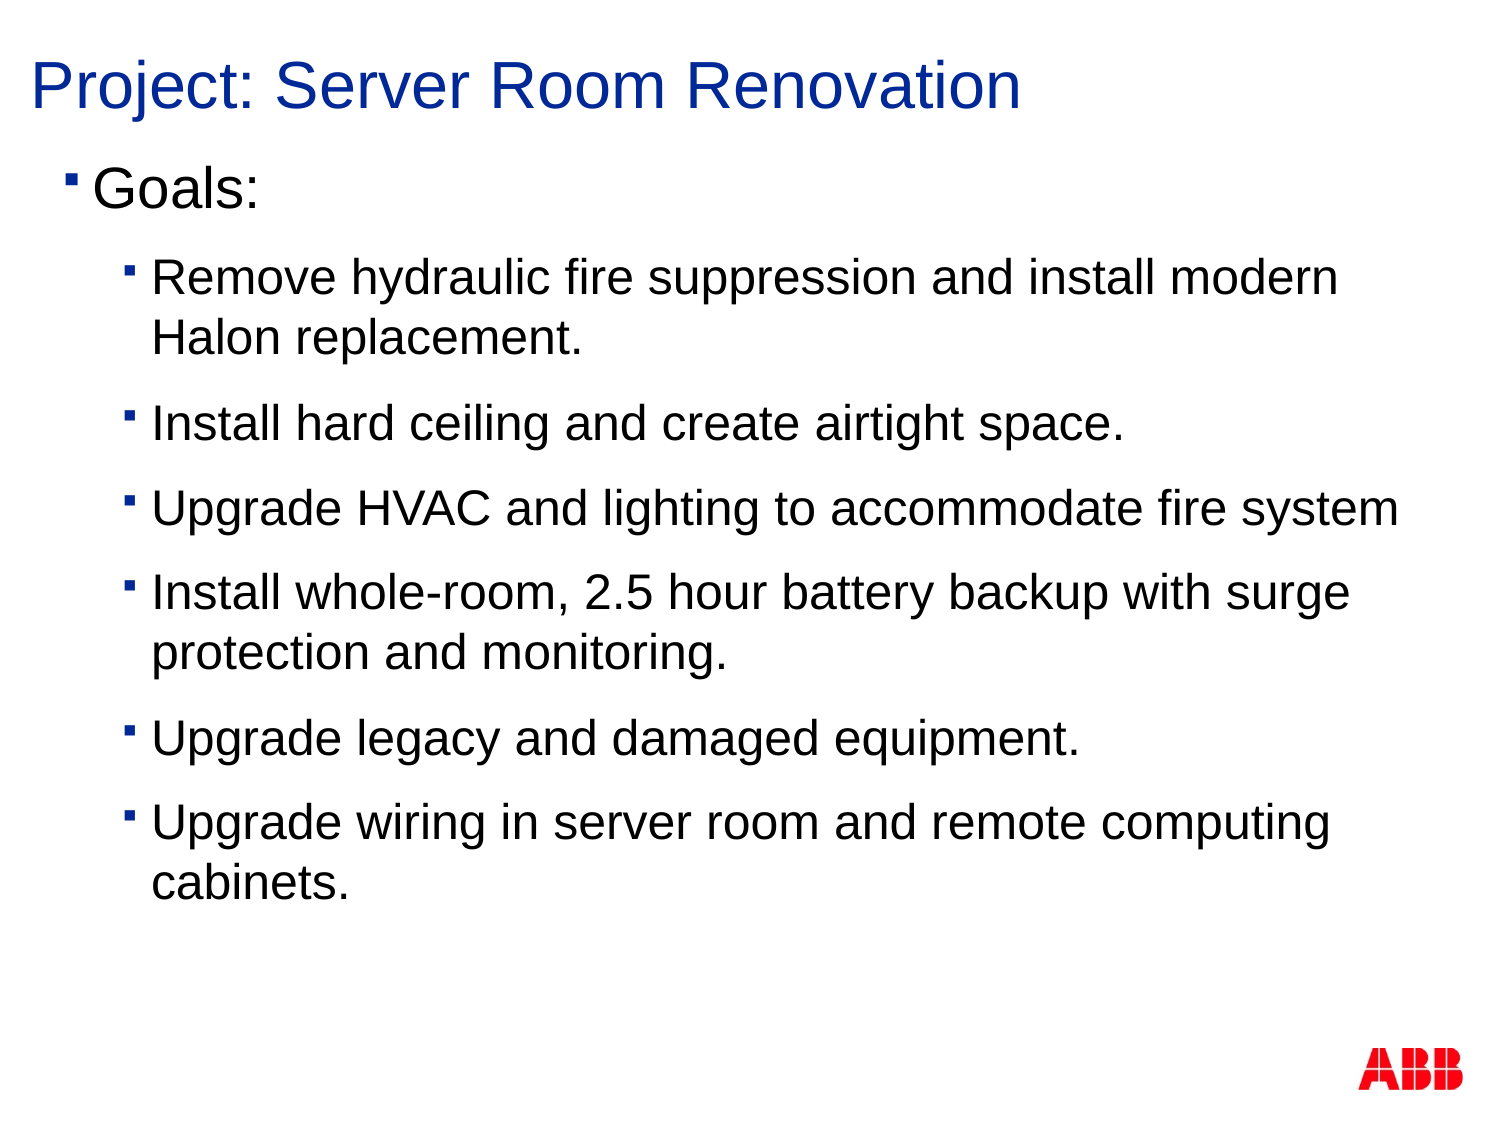

# Project: Server Room Renovation
Goals:
Remove hydraulic fire suppression and install modern Halon replacement.
Install hard ceiling and create airtight space.
Upgrade HVAC and lighting to accommodate fire system
Install whole-room, 2.5 hour battery backup with surge protection and monitoring.
Upgrade legacy and damaged equipment.
Upgrade wiring in server room and remote computing cabinets.